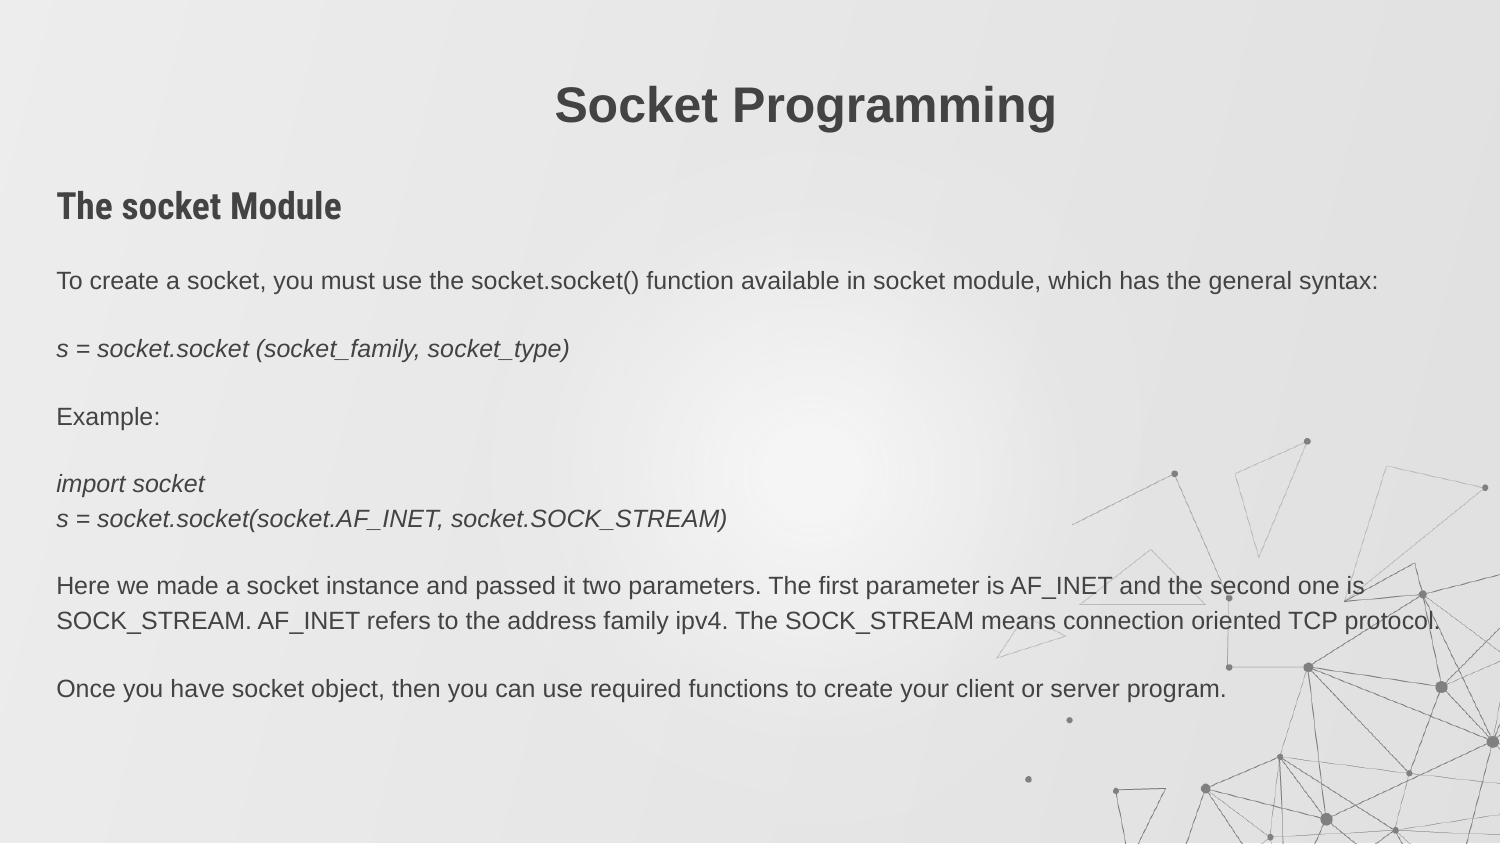

# Socket Programming
The socket Module
To create a socket, you must use the socket.socket() function available in socket module, which has the general syntax:
s = socket.socket (socket_family, socket_type)
Example:
import socket
s = socket.socket(socket.AF_INET, socket.SOCK_STREAM)
Here we made a socket instance and passed it two parameters. The first parameter is AF_INET and the second one is SOCK_STREAM. AF_INET refers to the address family ipv4. The SOCK_STREAM means connection oriented TCP protocol.
Once you have socket object, then you can use required functions to create your client or server program.